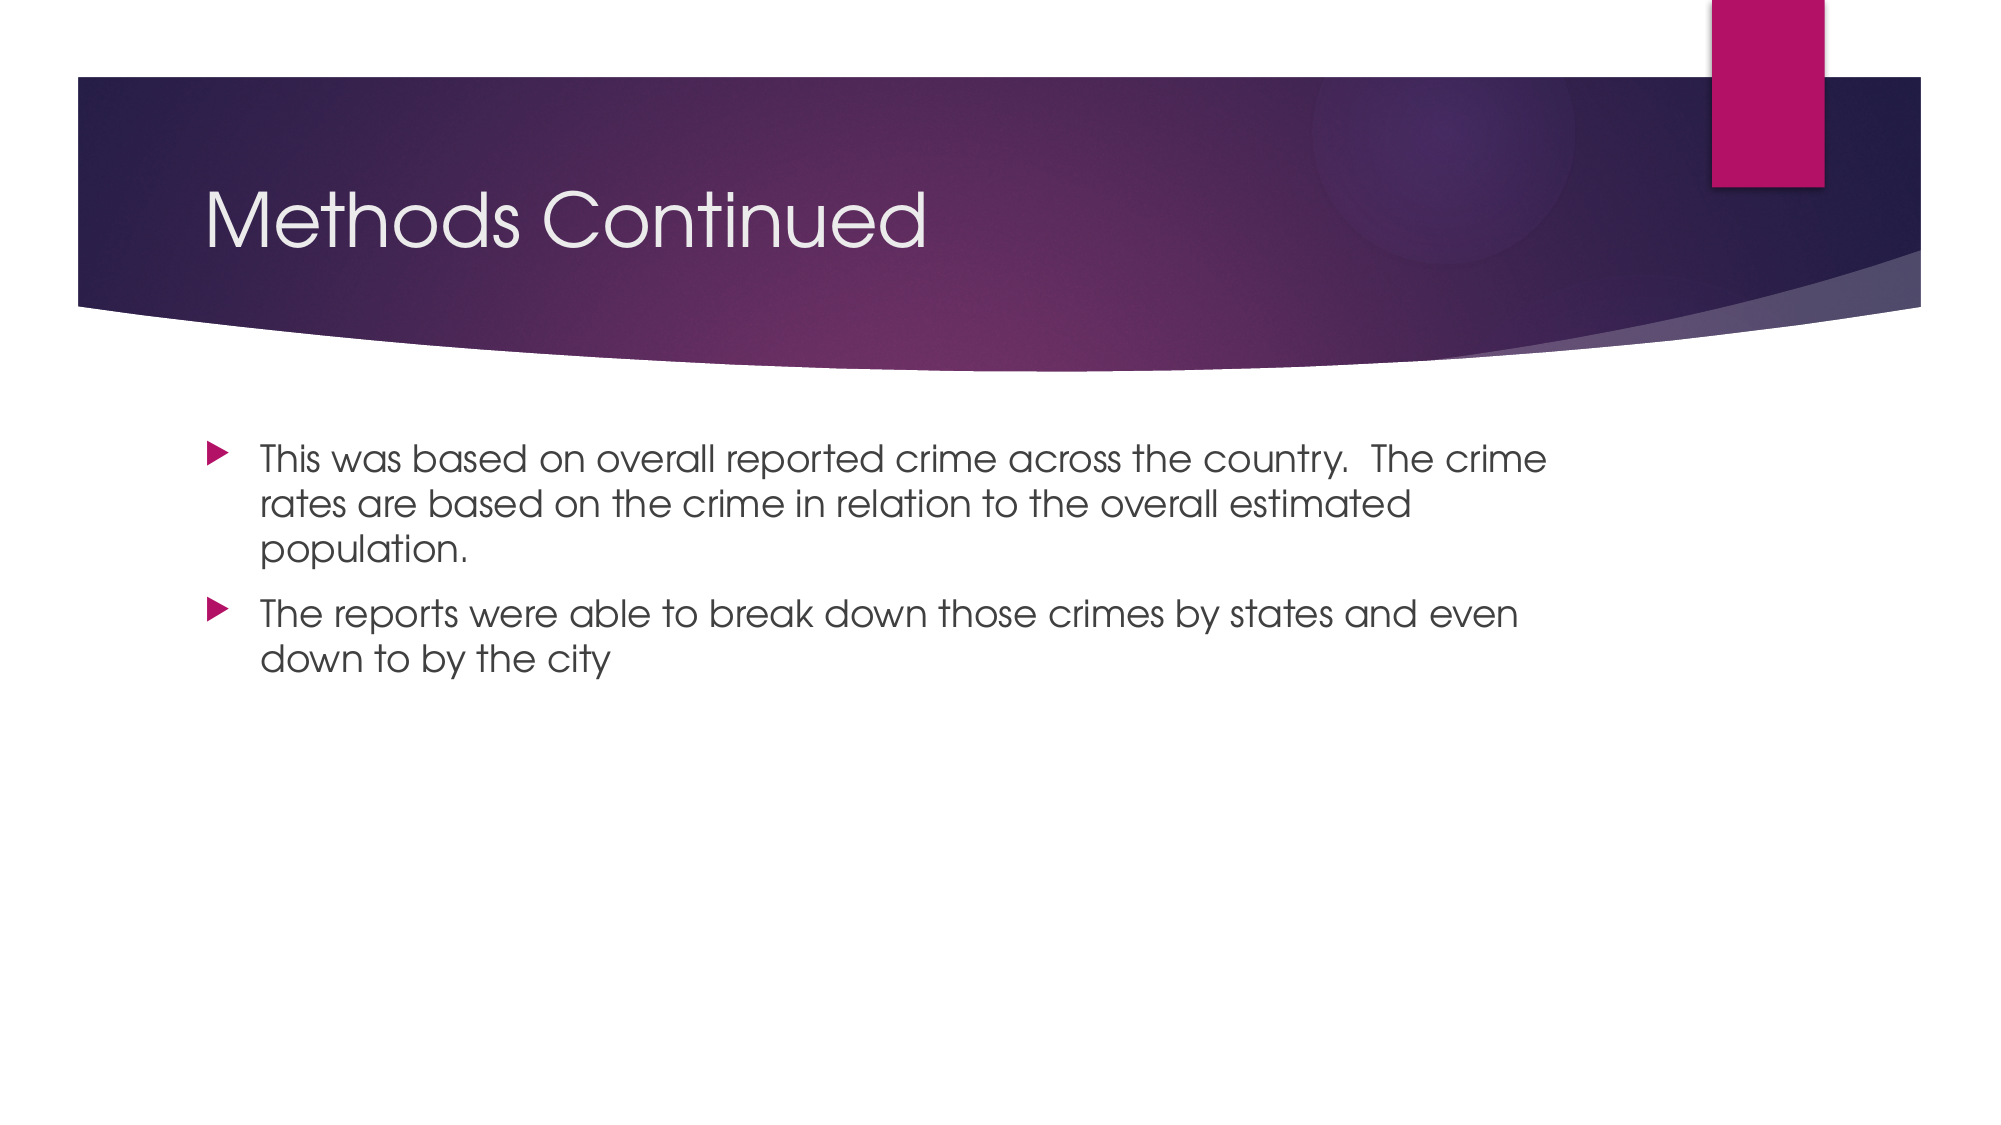

# Methods Continued
This was based on overall reported crime across the country.  The crime rates are based on the crime in relation to the overall estimated population.
The reports were able to break down those crimes by states and even down to by the city